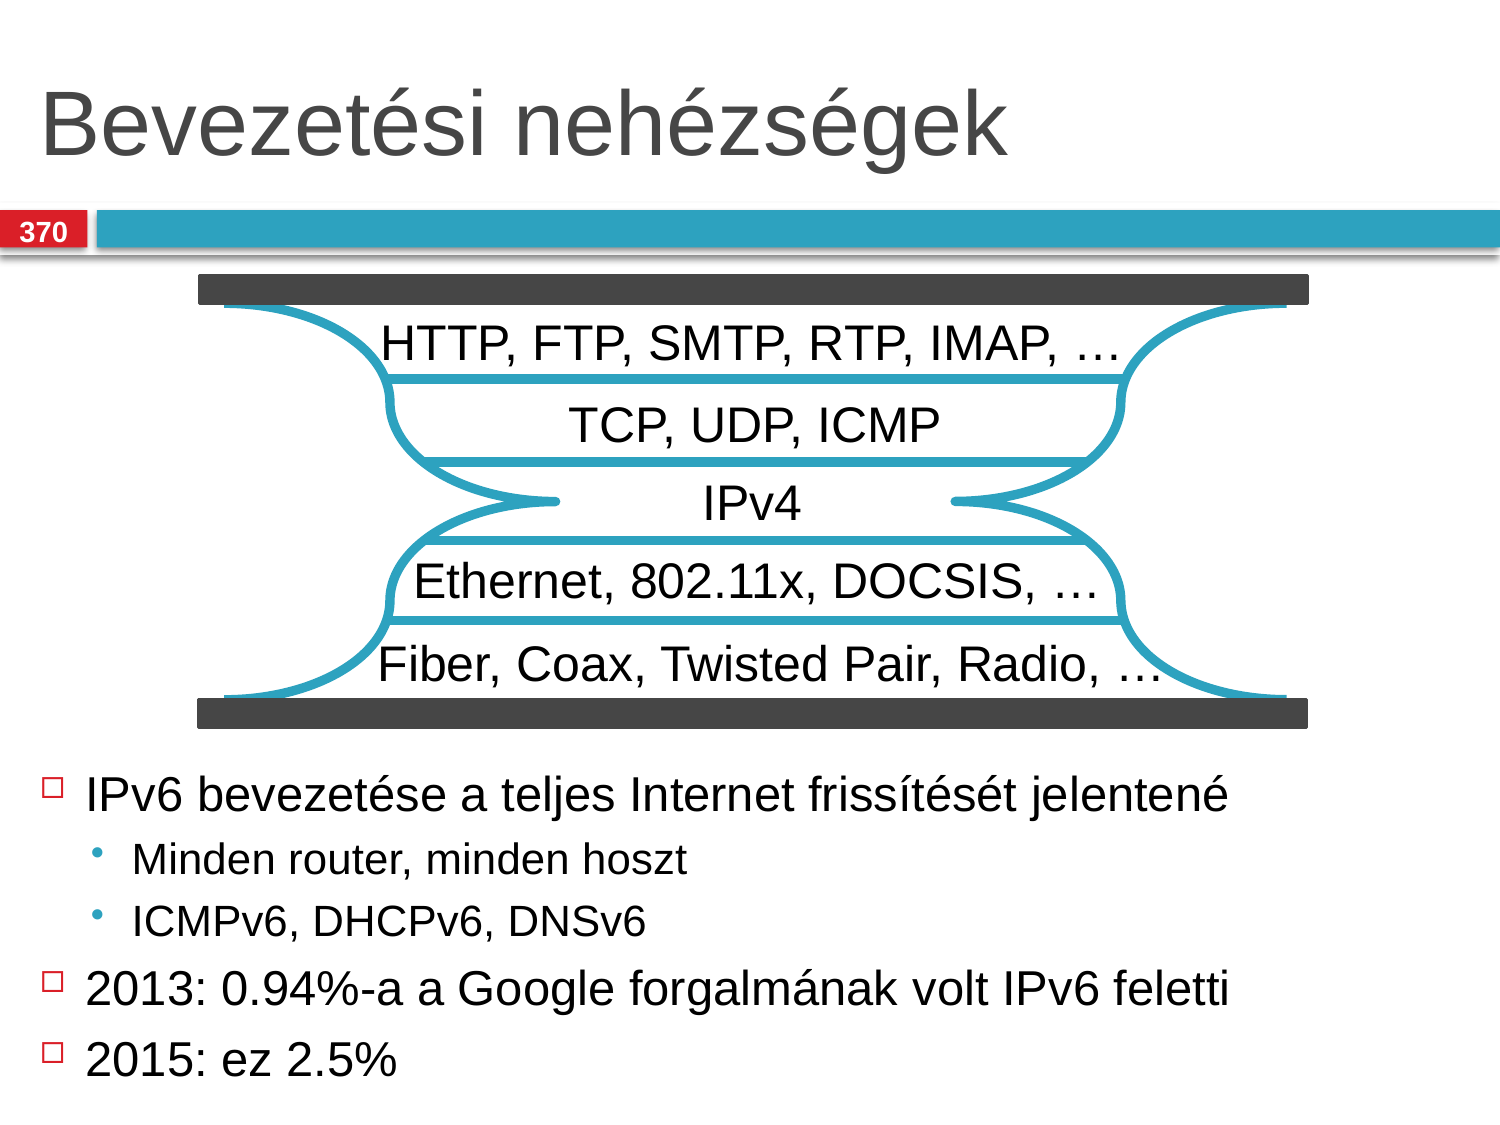

# Bevezetési nehézségek
370

HTTP, FTP, SMTP, RTP, IMAP, …

TCP, UDP, ICMP
IPv4
Ethernet, 802.11x, DOCSIS, …
Fiber, Coax, Twisted Pair, Radio, …

IPv6 bevezetése a teljes Internet frissítését jelentené
Minden router, minden hoszt
ICMPv6, DHCPv6, DNSv6
2013: 0.94%-a a Google forgalmának volt IPv6 feletti
2015: ez 2.5%